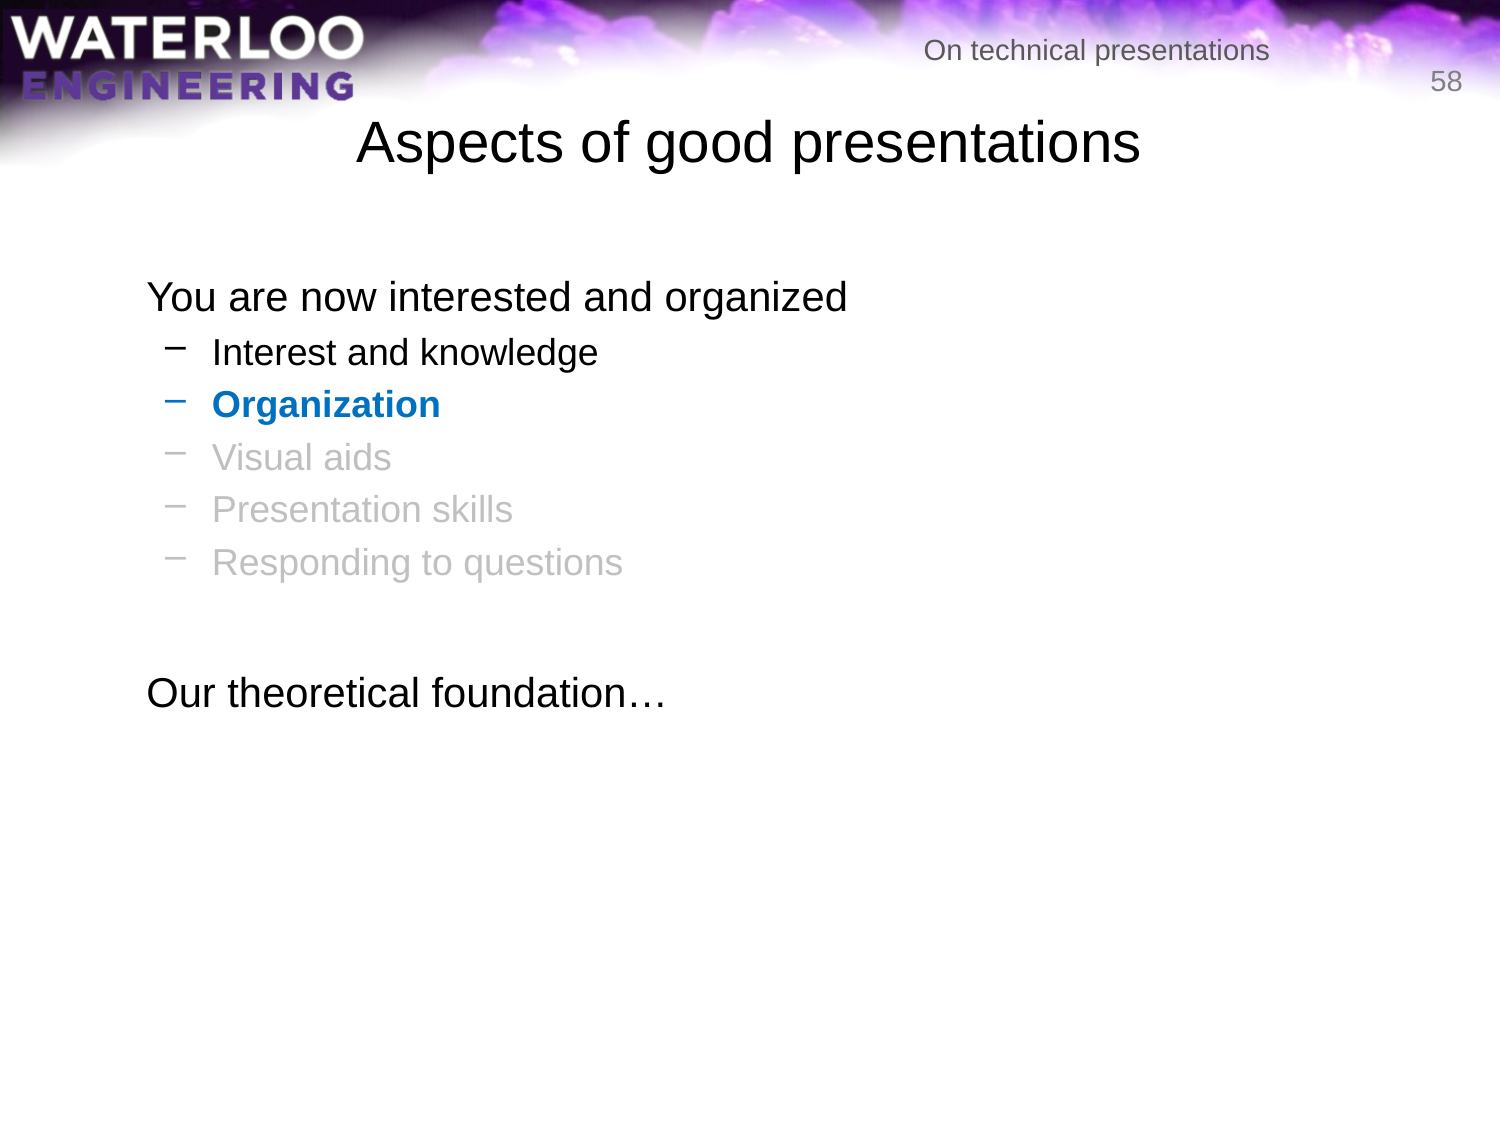

# Aspects of good presentations
58
	You are now interested and organized
Interest and knowledge
Organization
Visual aids
Presentation skills
Responding to questions

	Our theoretical foundation…